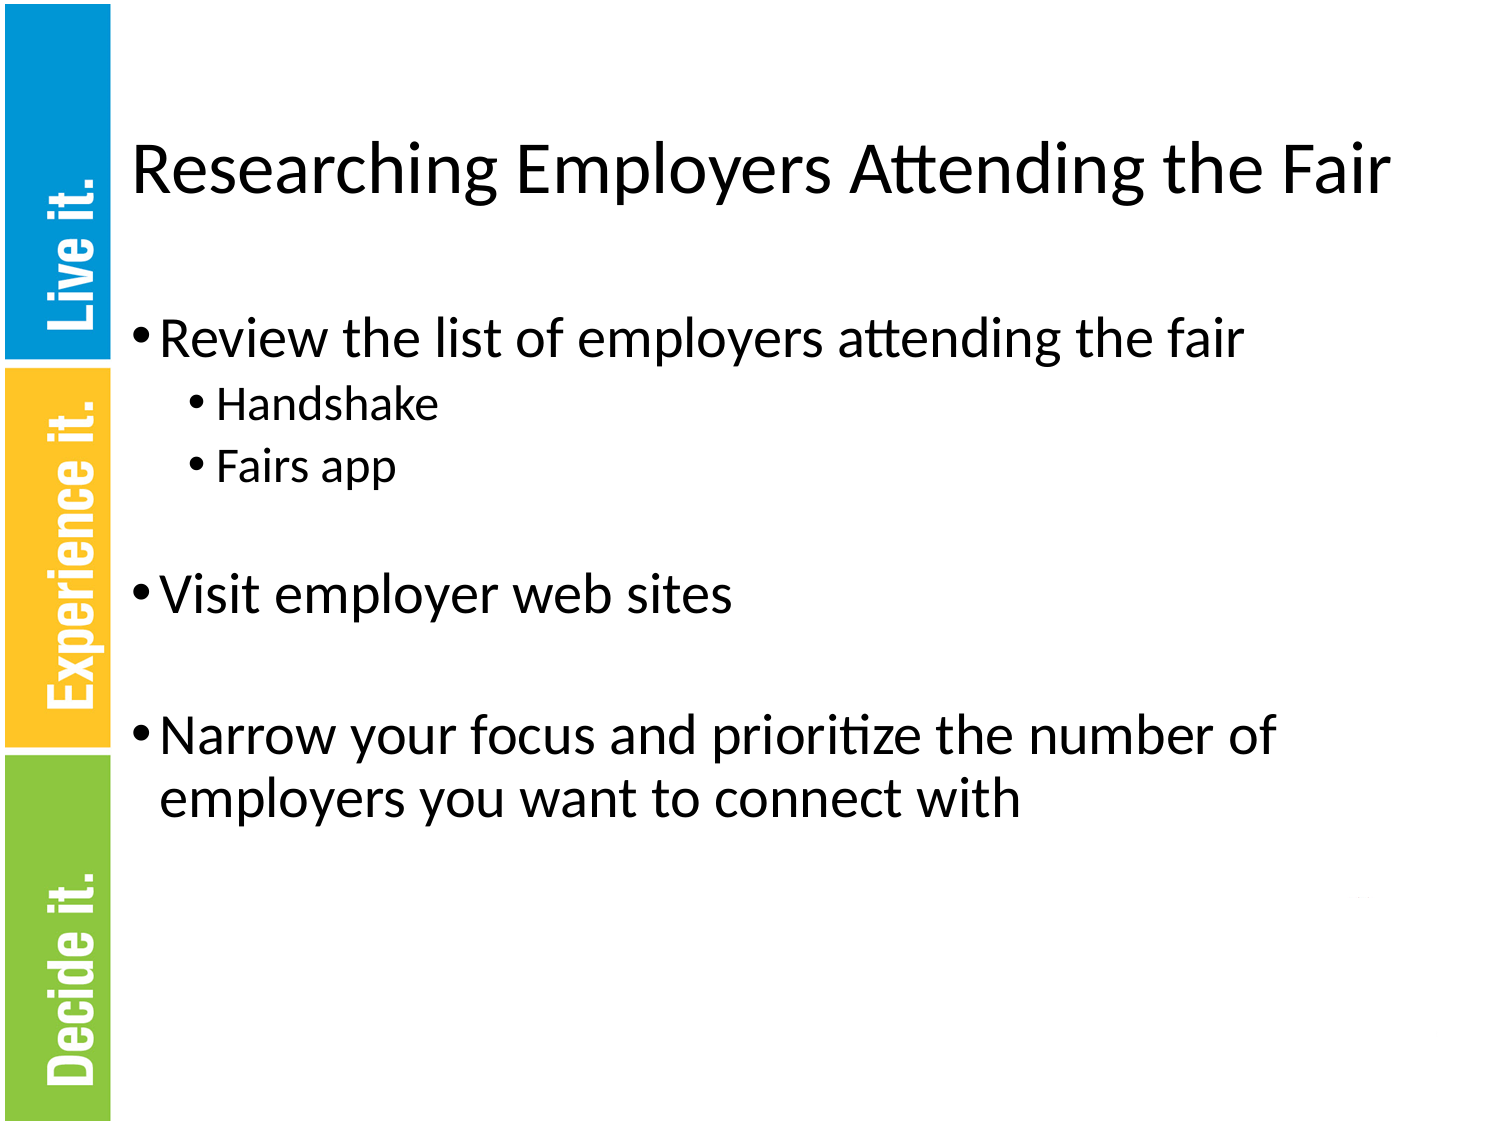

# Researching Employers Attending the Fair
Review the list of employers attending the fair
Handshake
Fairs app
Visit employer web sites
Narrow your focus and prioritize the number of employers you want to connect with